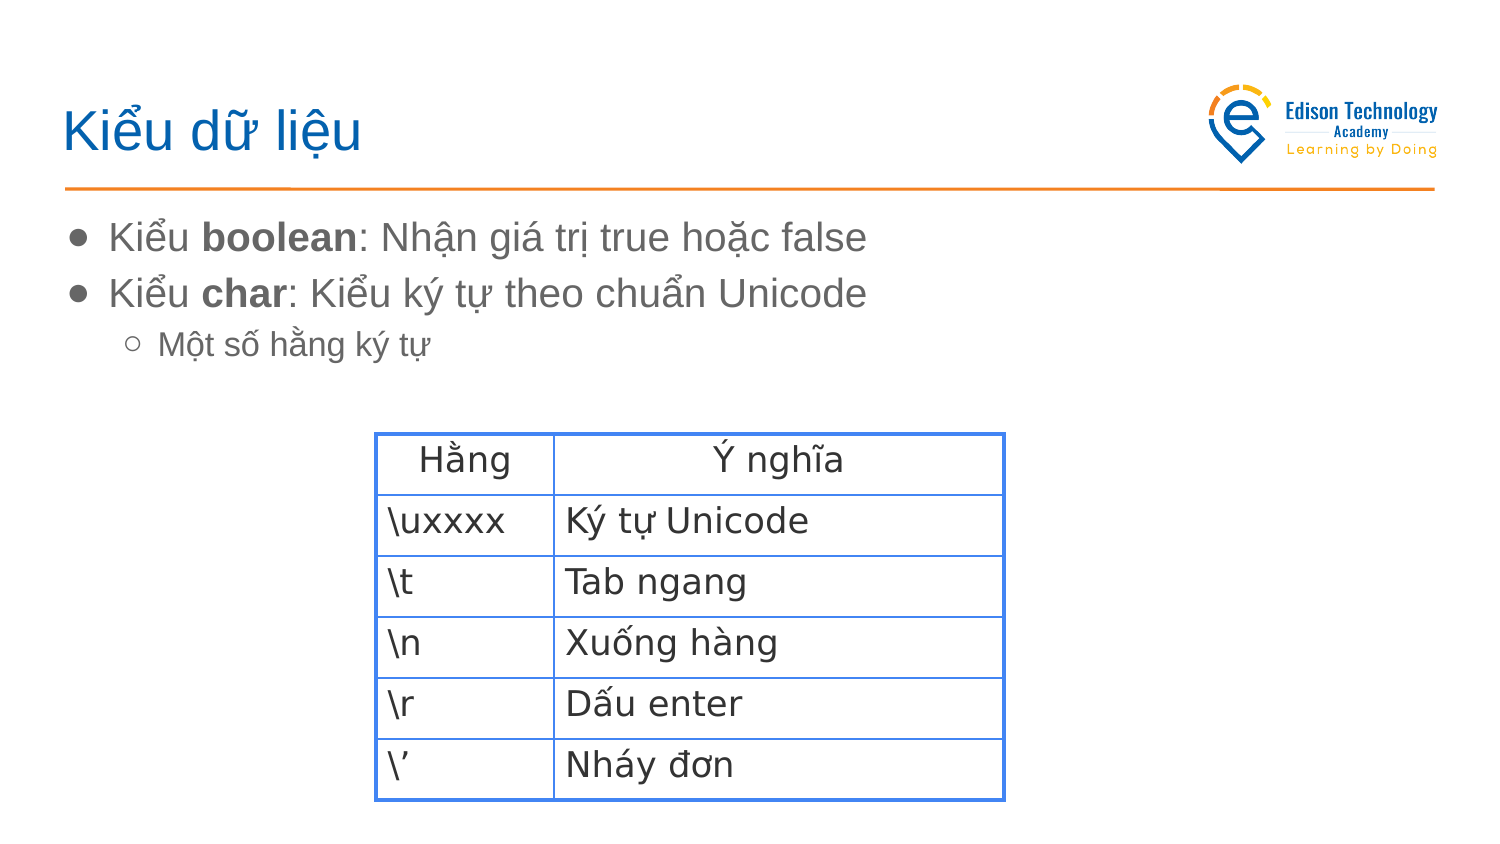

# Kiểu dữ liệu
Kiểu boolean: Nhận giá trị true hoặc false
Kiểu char: Kiểu ký tự theo chuẩn Unicode
Một số hằng ký tự

| Hằng | Ý nghĩa |
| --- | --- |
| \uxxxx | Ký tự Unicode |
| \t | Tab ngang |
| \n | Xuống hàng |
| \r | Dấu enter |
| \’ | Nháy đơn |